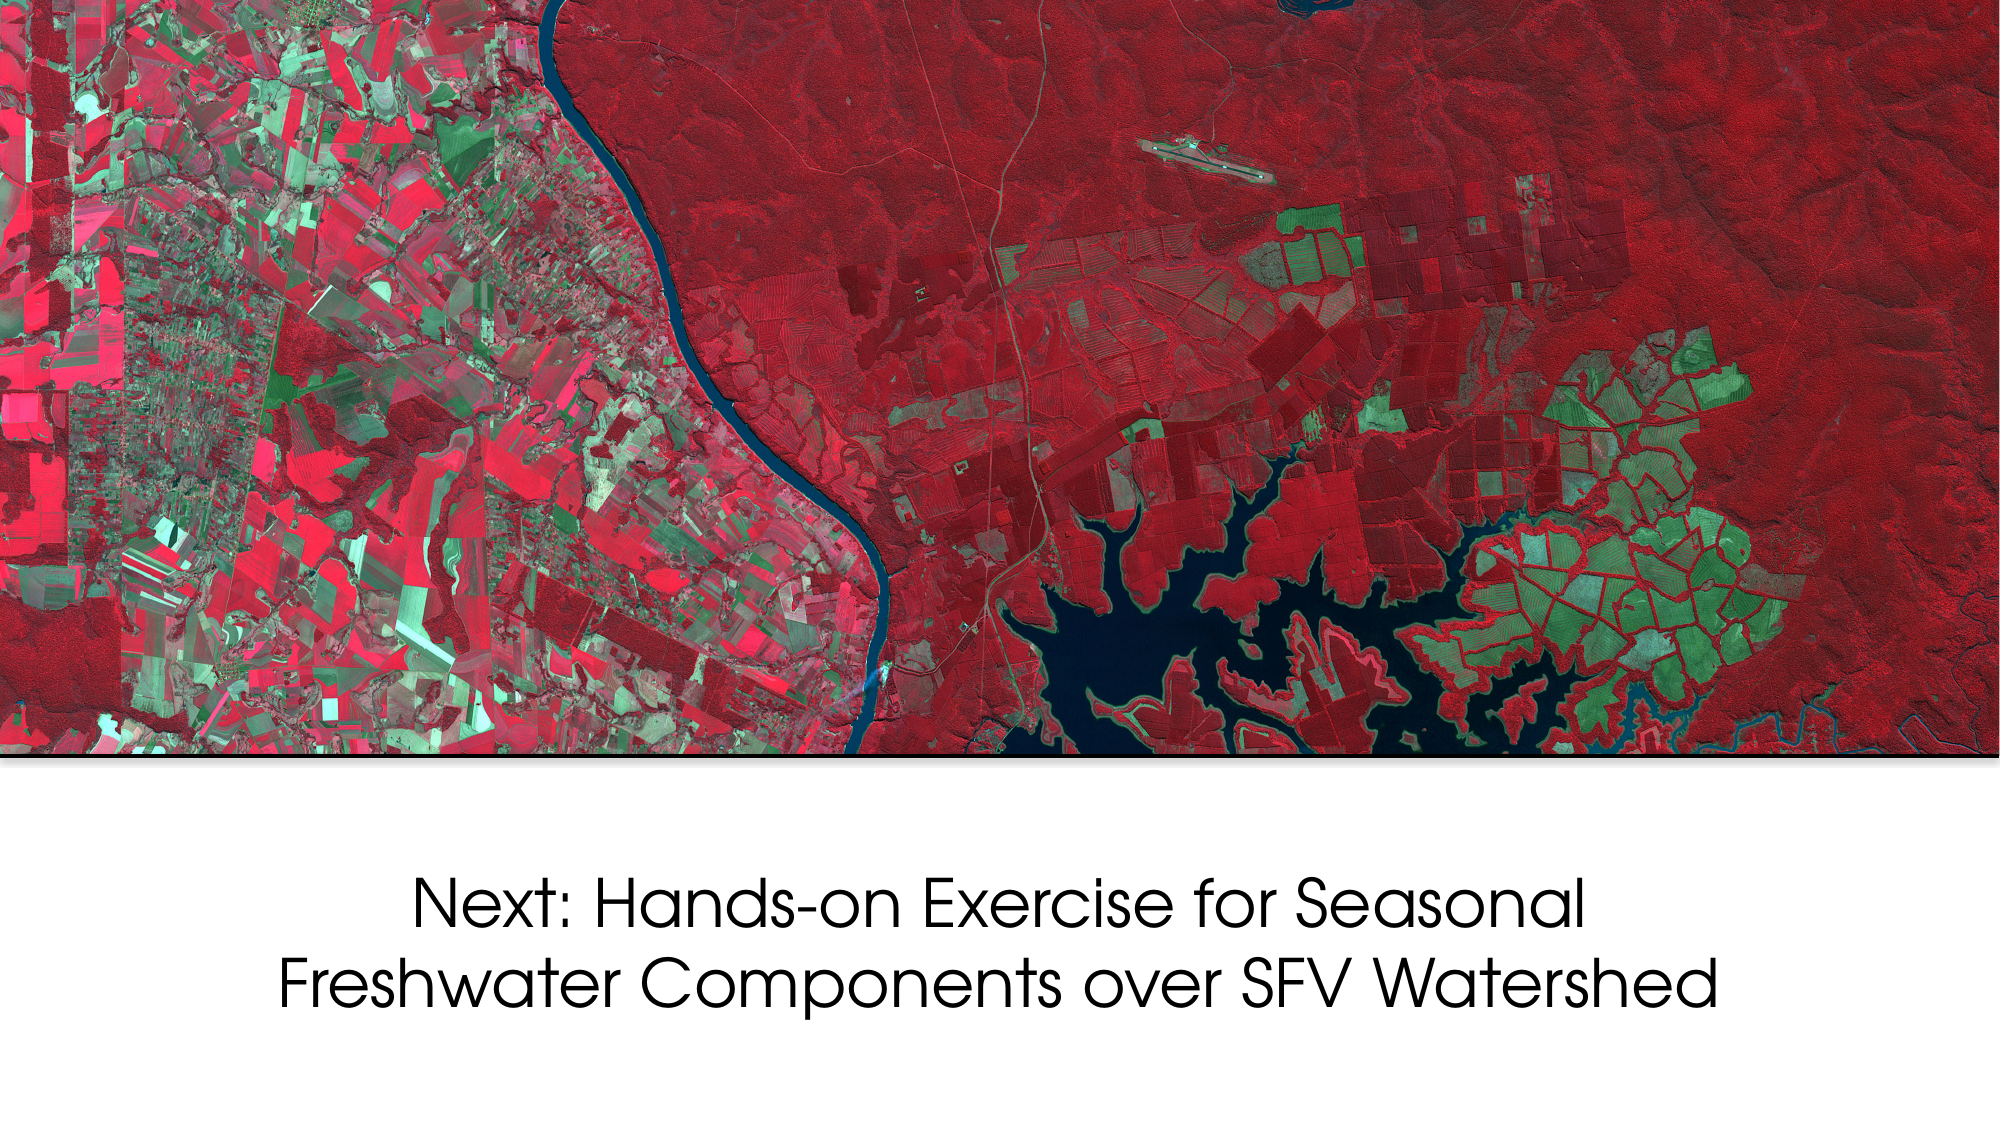

# Next: Hands-on Exercise for Seasonal Freshwater Components over SFV Watershed